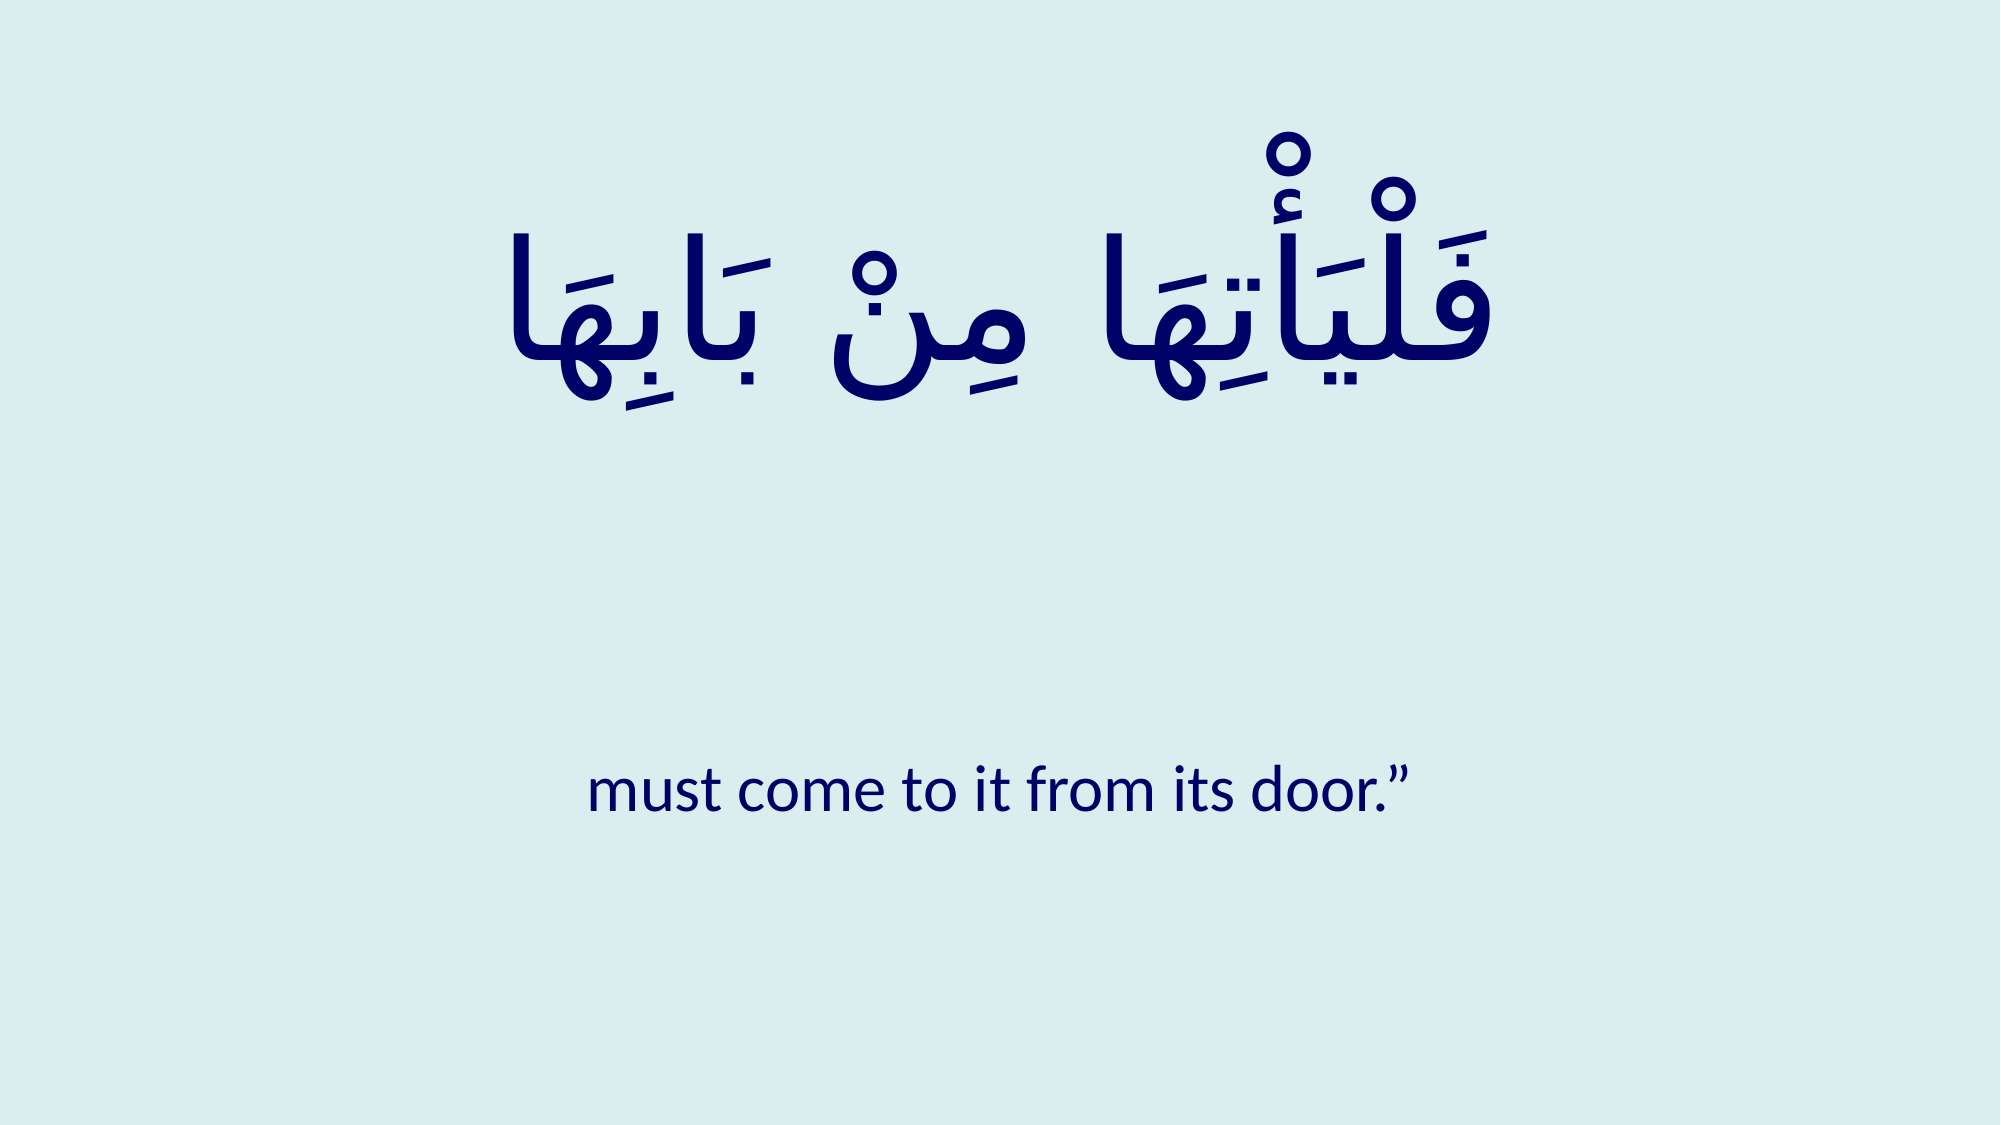

# فَلْيَأْتِهَا مِنْ بَابِهَا
must come to it from its door.”